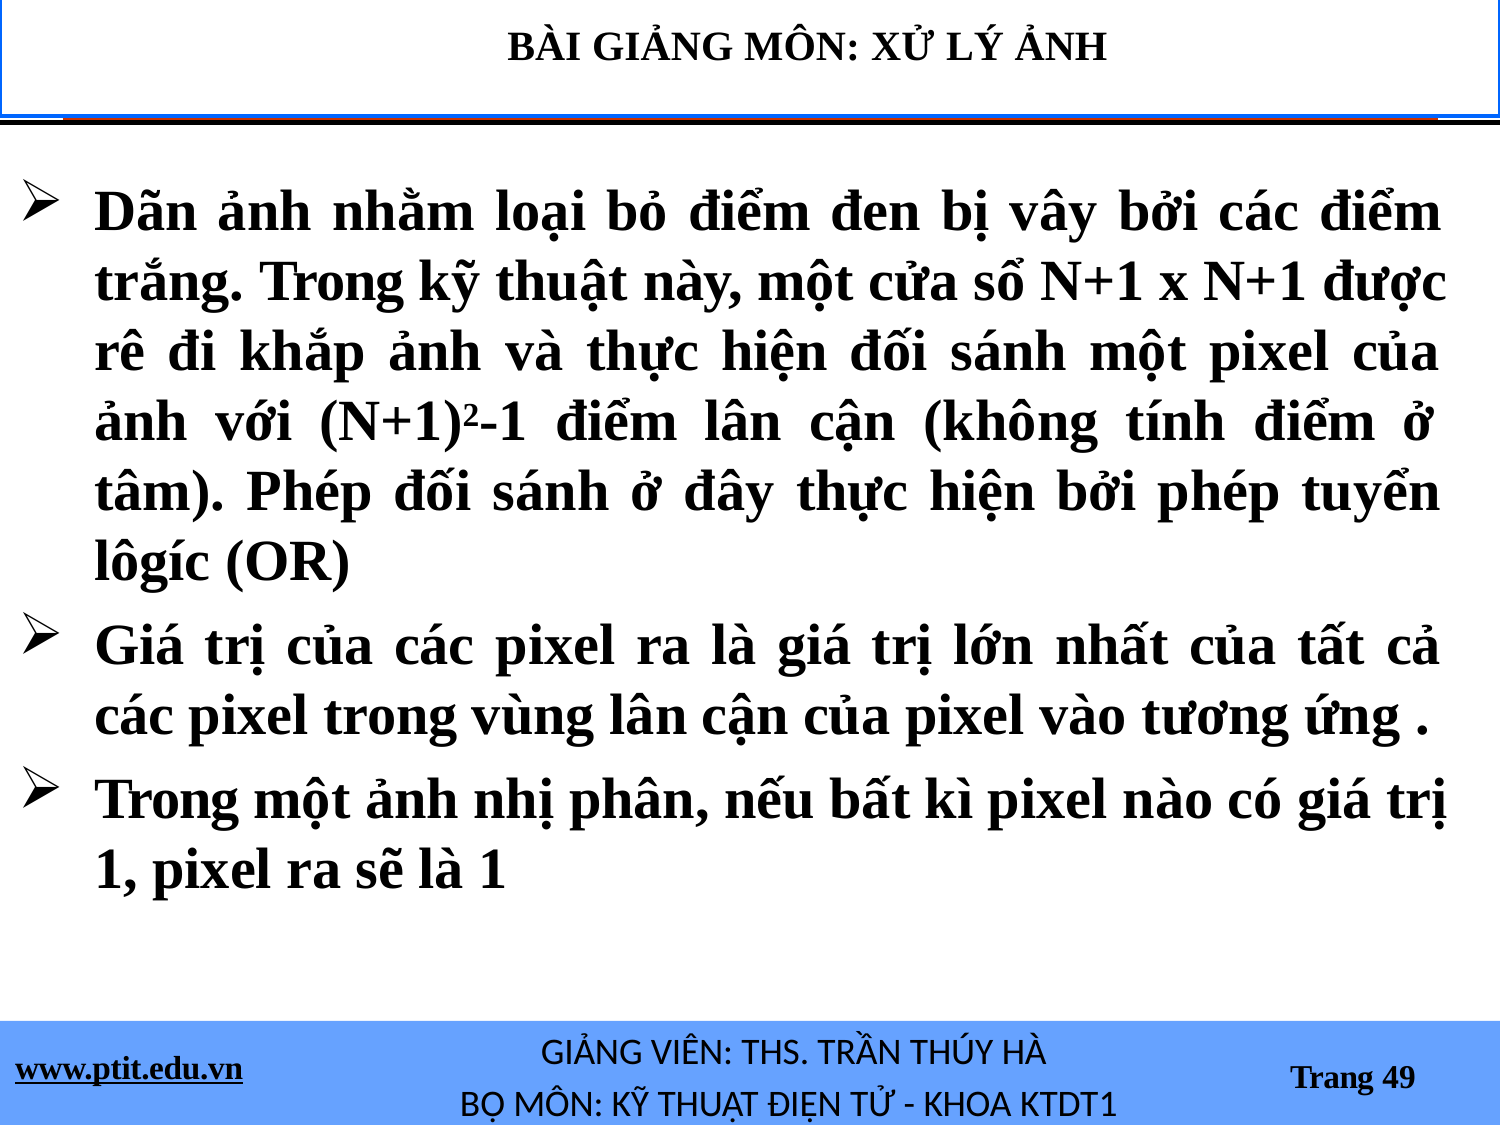

BÀI GIẢNG MÔN: XỬ LÝ ẢNH

Dãn ảnh nhằm loại bỏ điểm đen bị vây bởi các điểm  trắng. Trong kỹ thuật này, một cửa sổ N+1 x N+1 được  rê đi khắp ảnh và thực hiện đối sánh một pixel của  ảnh với (N+1)2-1 điểm lân cận (không tính điểm ở  tâm). Phép đối sánh ở đây thực hiện bởi phép tuyển  lôgíc (OR)
Giá trị của các pixel ra là giá trị lớn nhất của tất cả  các pixel trong vùng lân cận của pixel vào tương ứng .
Trong một ảnh nhị phân, nếu bất kì pixel nào có giá trị  1, pixel ra sẽ là 1

GIẢNG VIÊN: THS. TRẦN THÚY HÀ
BỘ MÔN: KỸ THUẬT ĐIỆN TỬ - KHOA KTDT1
www.ptit.edu.vn
Trang 49